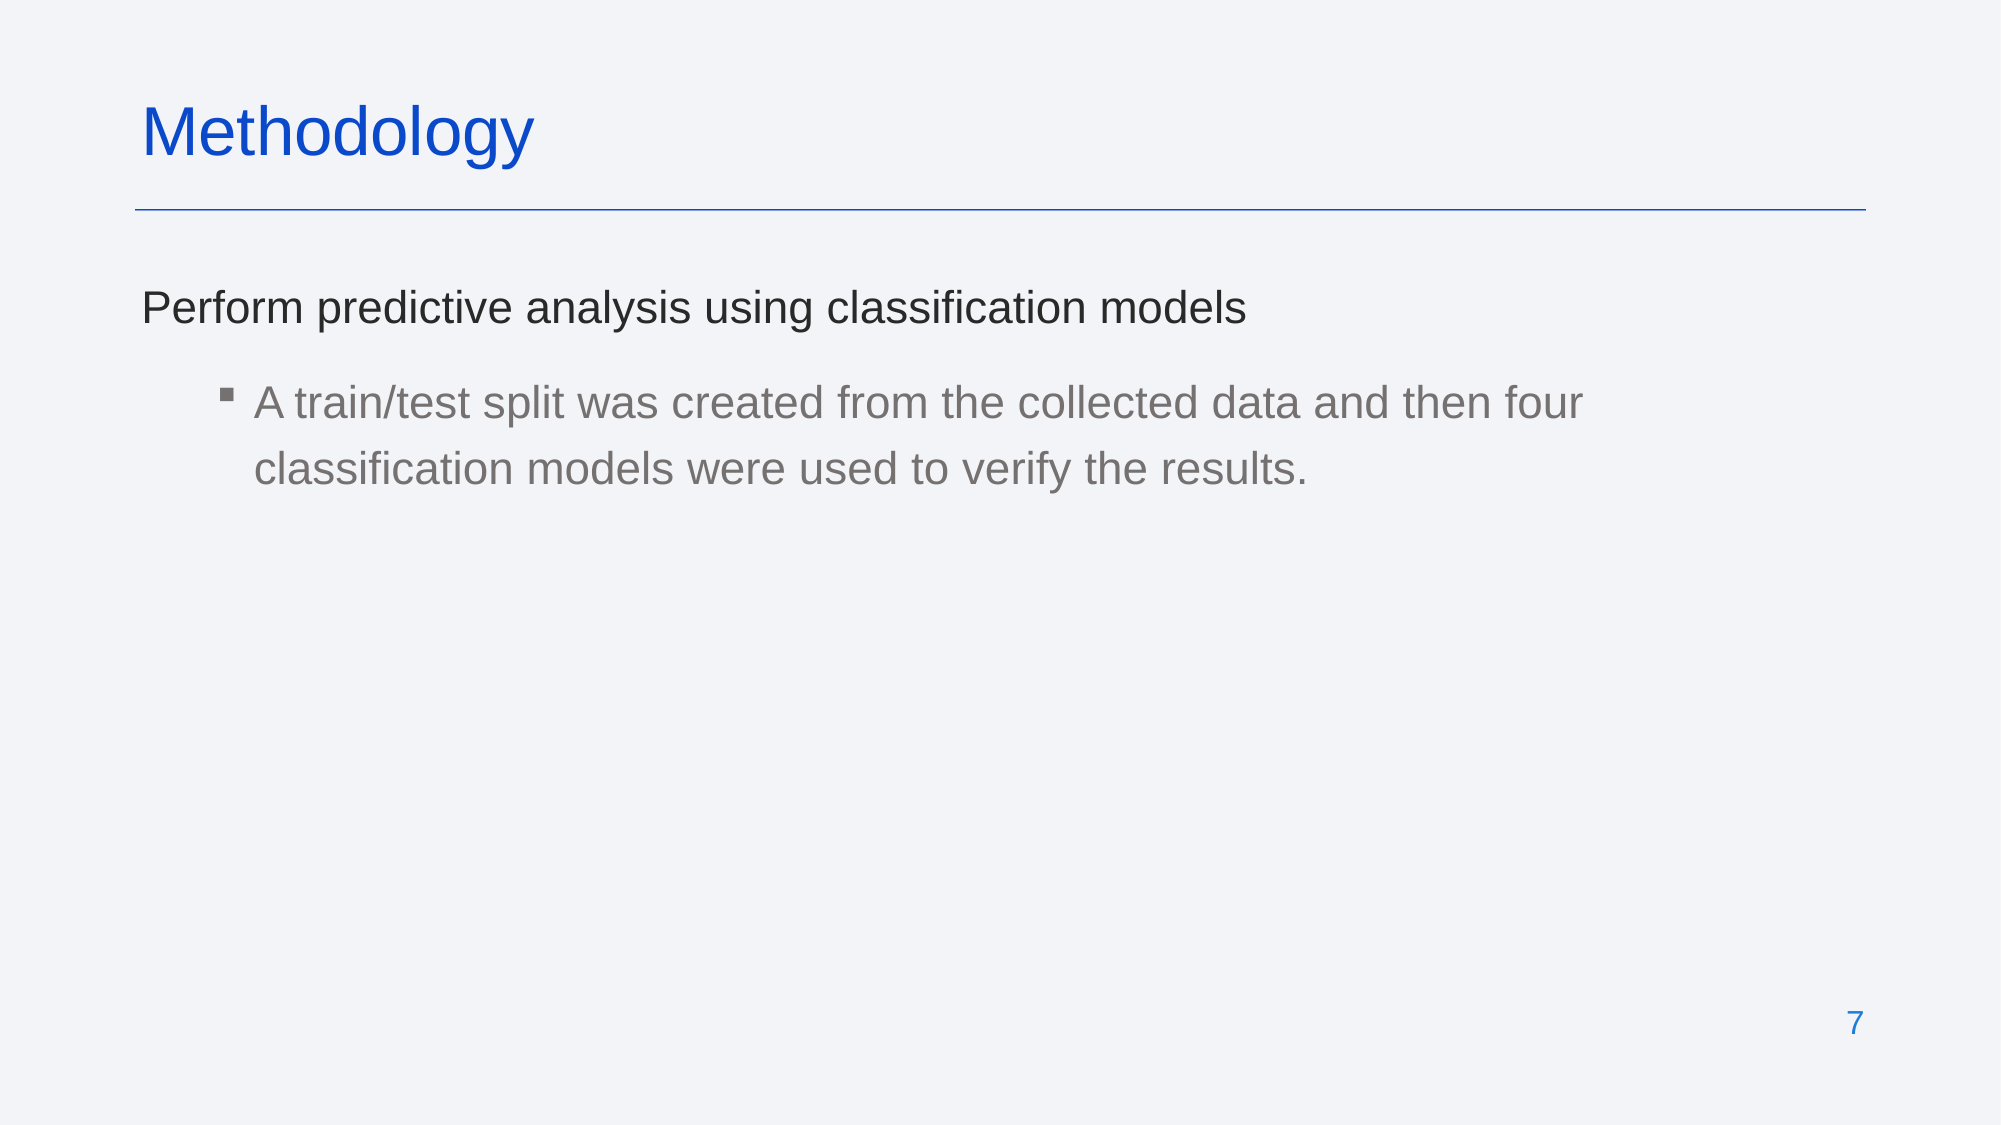

Methodology
Perform predictive analysis using classification models
A train/test split was created from the collected data and then four classification models were used to verify the results.

7